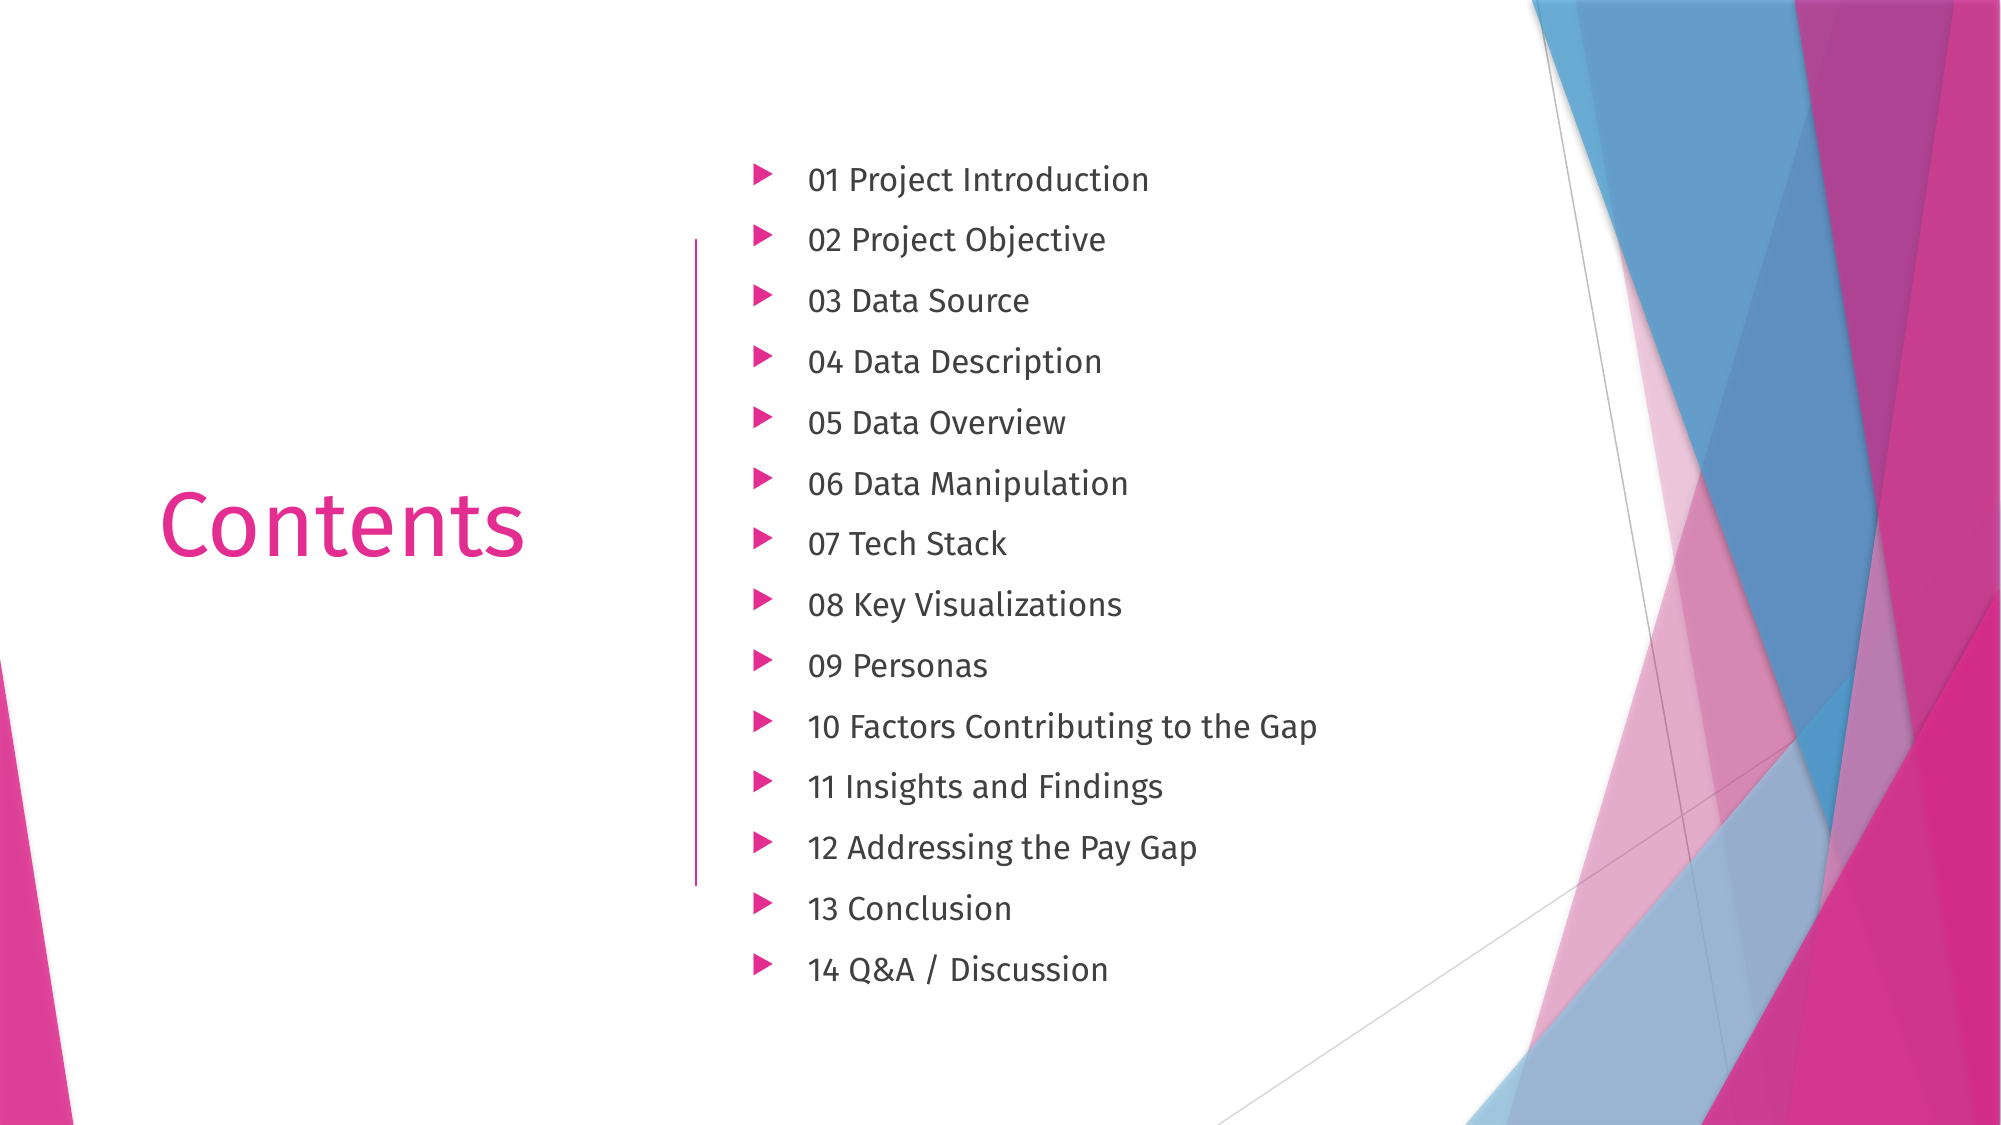

# Contents
01 Project Introduction
02 Project Objective
03 Data Source
04 Data Description
05 Data Overview
06 Data Manipulation
07 Tech Stack
08 Key Visualizations
09 Personas
10 Factors Contributing to the Gap
11 Insights and Findings
12 Addressing the Pay Gap
13 Conclusion
14 Q&A / Discussion